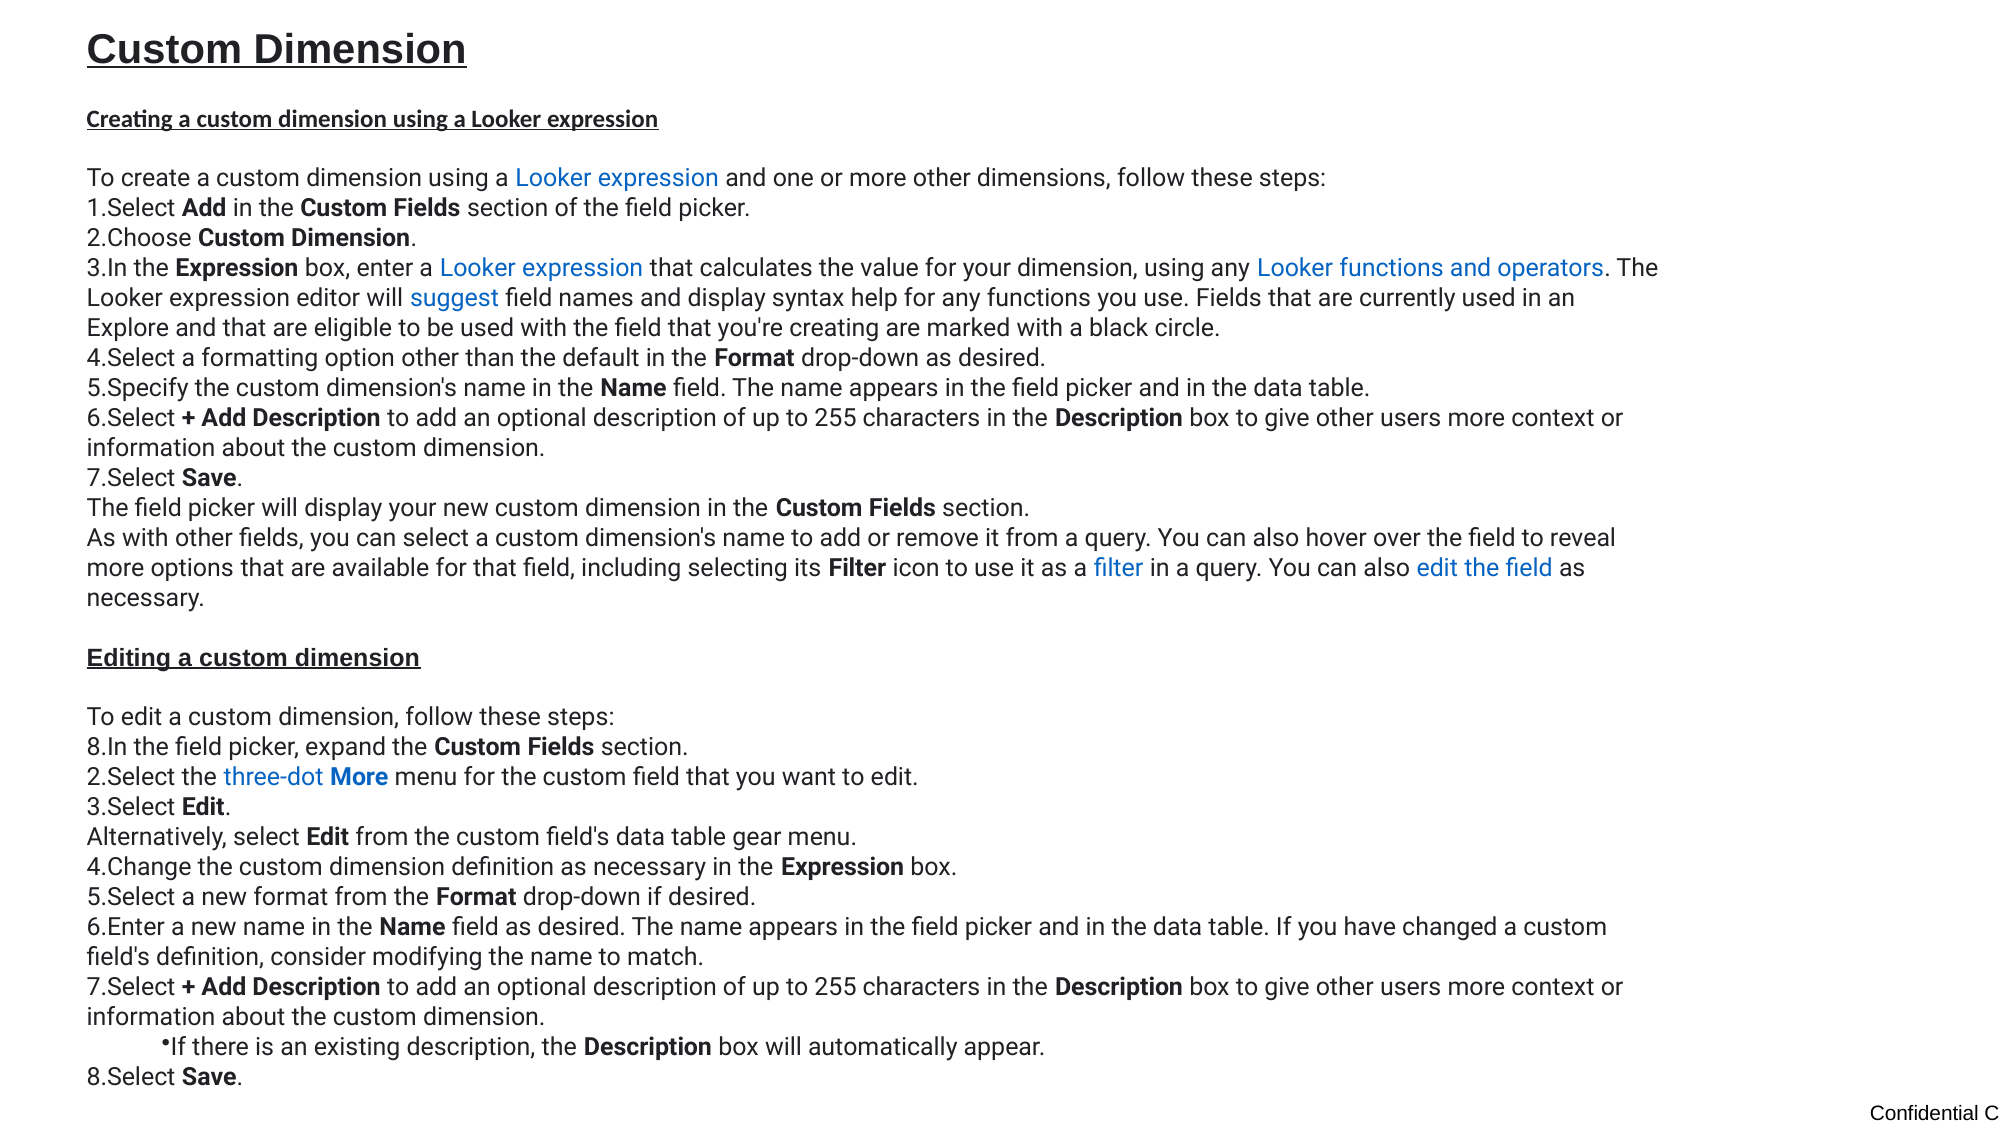

Custom Dimension

Creating a custom dimension using a Looker expression
To create a custom dimension using a Looker expression and one or more other dimensions, follow these steps:
Select Add in the Custom Fields section of the field picker.
Choose Custom Dimension.
In the Expression box, enter a Looker expression that calculates the value for your dimension, using any Looker functions and operators. The Looker expression editor will suggest field names and display syntax help for any functions you use. Fields that are currently used in an Explore and that are eligible to be used with the field that you're creating are marked with a black circle.
Select a formatting option other than the default in the Format drop-down as desired.
Specify the custom dimension's name in the Name field. The name appears in the field picker and in the data table.
Select + Add Description to add an optional description of up to 255 characters in the Description box to give other users more context or information about the custom dimension.
Select Save.
The field picker will display your new custom dimension in the Custom Fields section.
As with other fields, you can select a custom dimension's name to add or remove it from a query. You can also hover over the field to reveal more options that are available for that field, including selecting its Filter icon to use it as a filter in a query. You can also edit the field as necessary.

Editing a custom dimension

To edit a custom dimension, follow these steps:
In the field picker, expand the Custom Fields section.
Select the three-dot More menu for the custom field that you want to edit.
Select Edit.
Alternatively, select Edit from the custom field's data table gear menu.
Change the custom dimension definition as necessary in the Expression box.
Select a new format from the Format drop-down if desired.
Enter a new name in the Name field as desired. The name appears in the field picker and in the data table. If you have changed a custom field's definition, consider modifying the name to match.
Select + Add Description to add an optional description of up to 255 characters in the Description box to give other users more context or information about the custom dimension.
If there is an existing description, the Description box will automatically appear.
Select Save.